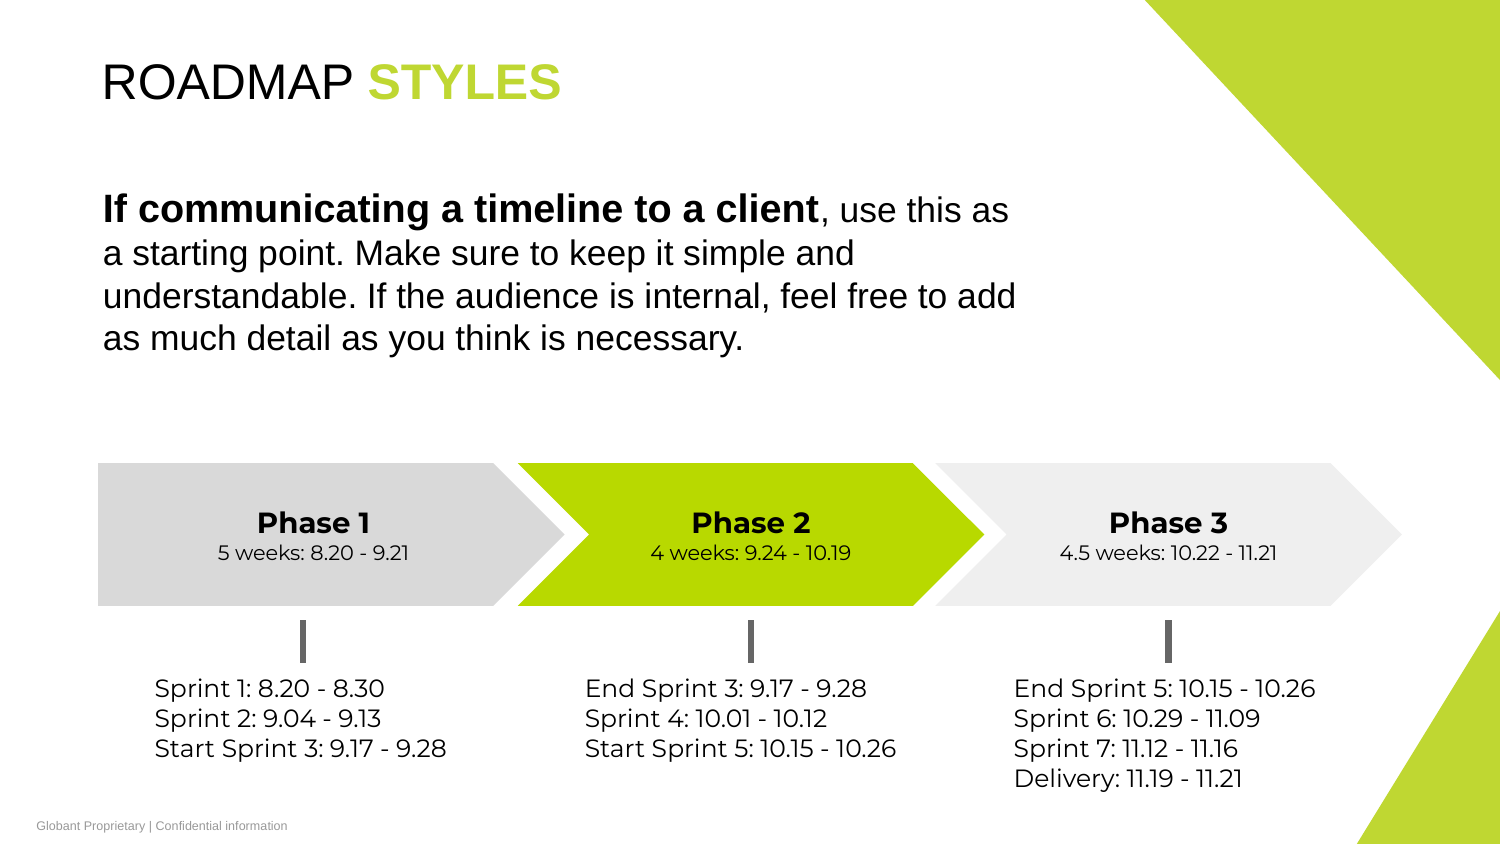

ROADMAP STYLES
If communicating a timeline to a client, use this as a starting point. Make sure to keep it simple and understandable. If the audience is internal, feel free to add as much detail as you think is necessary.

Phase 1
5 weeks: 8.20 - 9.21
Phase 2
4 weeks: 9.24 - 10.19
Phase 3
4.5 weeks: 10.22 - 11.21
Sprint 1: 8.20 - 8.30
Sprint 2: 9.04 - 9.13
Start Sprint 3: 9.17 - 9.28

End Sprint 3: 9.17 - 9.28
Sprint 4: 10.01 - 10.12
Start Sprint 5: 10.15 - 10.26
End Sprint 5: 10.15 - 10.26
Sprint 6: 10.29 - 11.09
Sprint 7: 11.12 - 11.16
Delivery: 11.19 - 11.21
Globant Proprietary | Confidential information